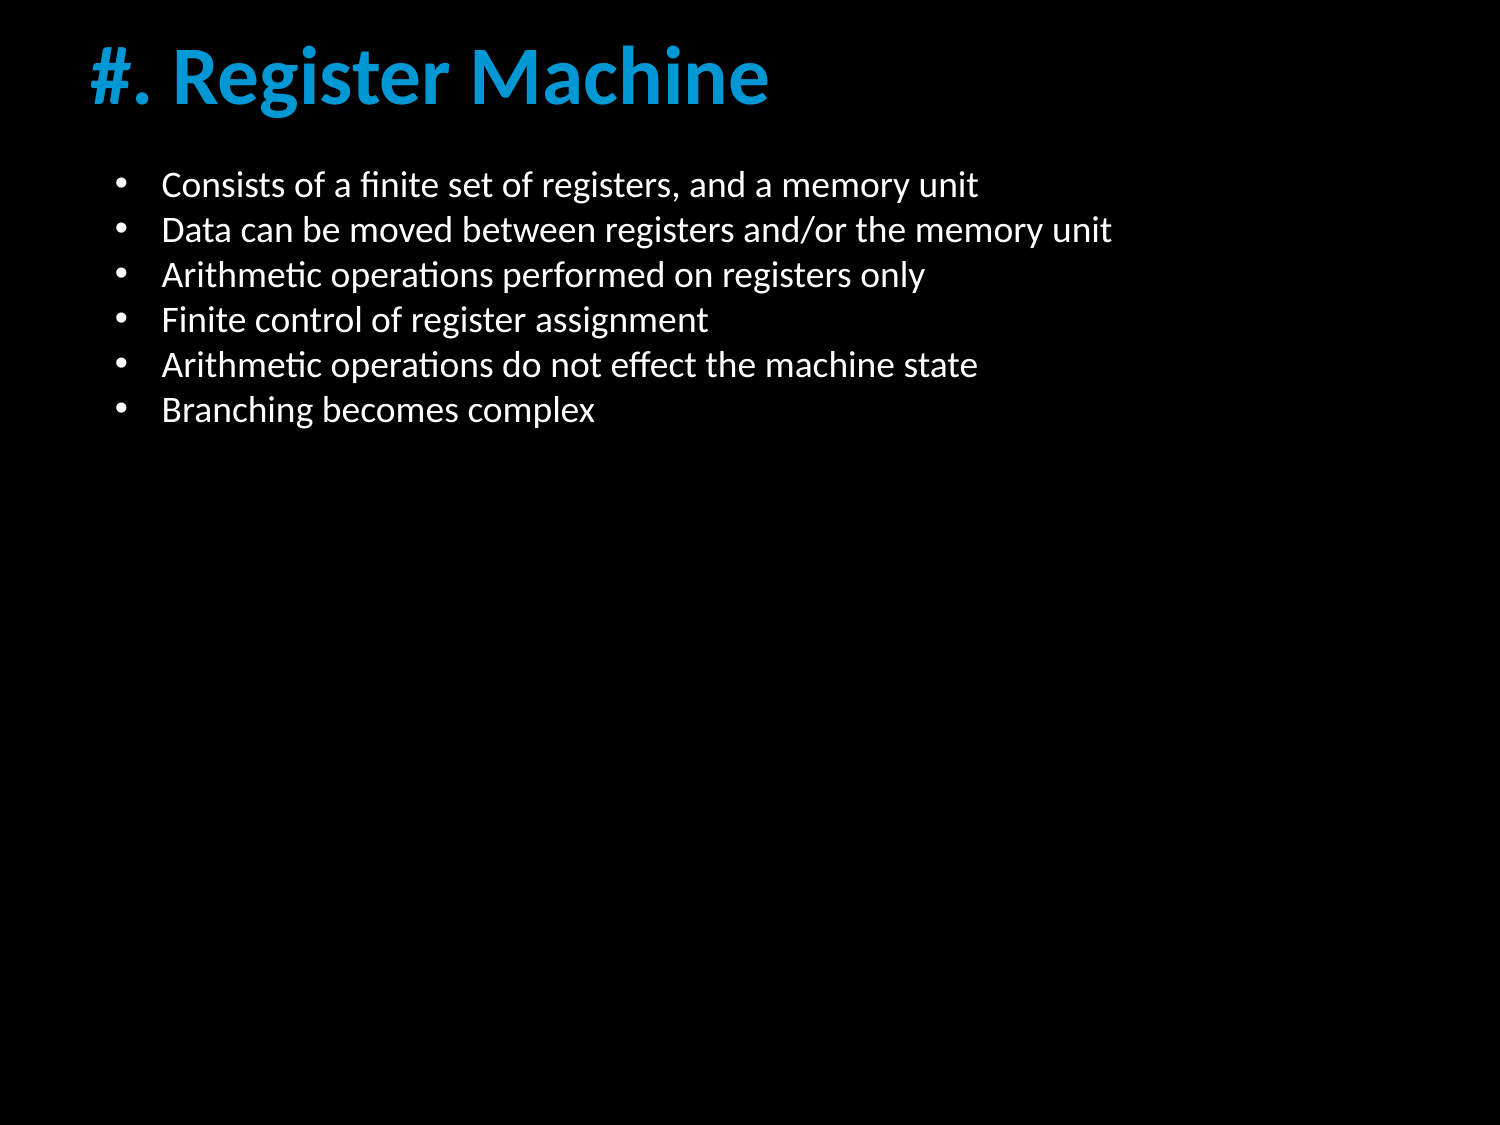

# #. Register Machine
Consists of a finite set of registers, and a memory unit
Data can be moved between registers and/or the memory unit
Arithmetic operations performed on registers only
Finite control of register assignment
Arithmetic operations do not effect the machine state
Branching becomes complex